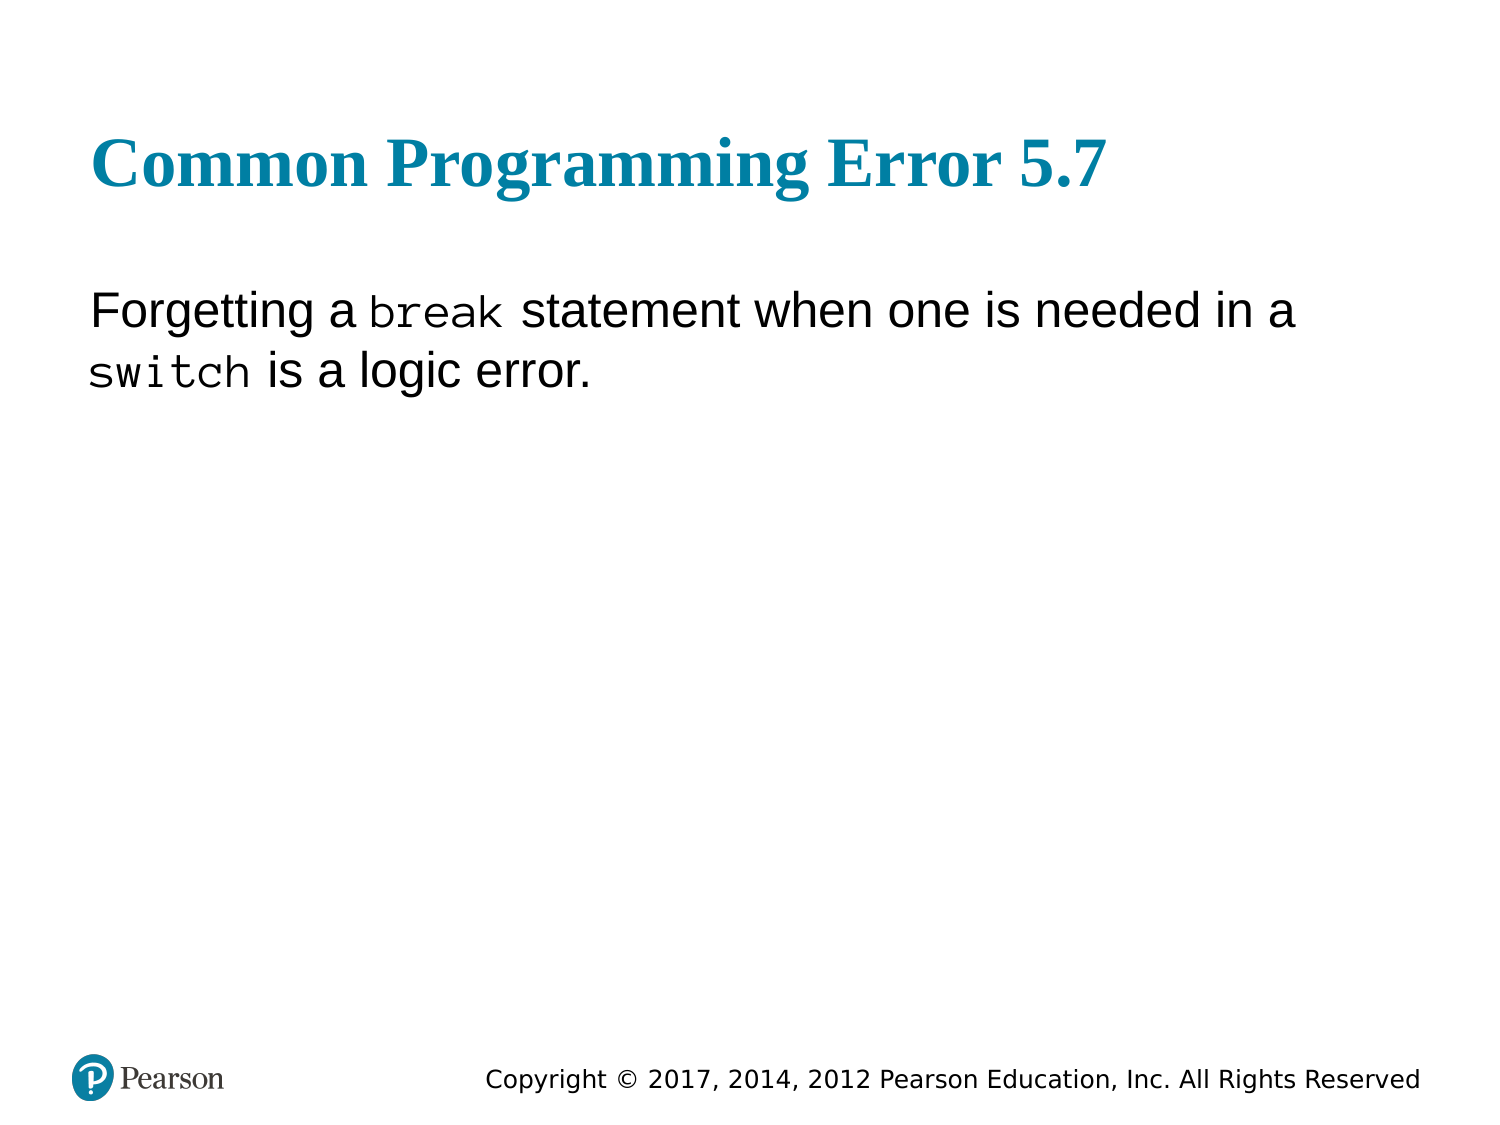

# Common Programming Error 5.7
Forgetting a break statement when one is needed in a switch is a logic error.